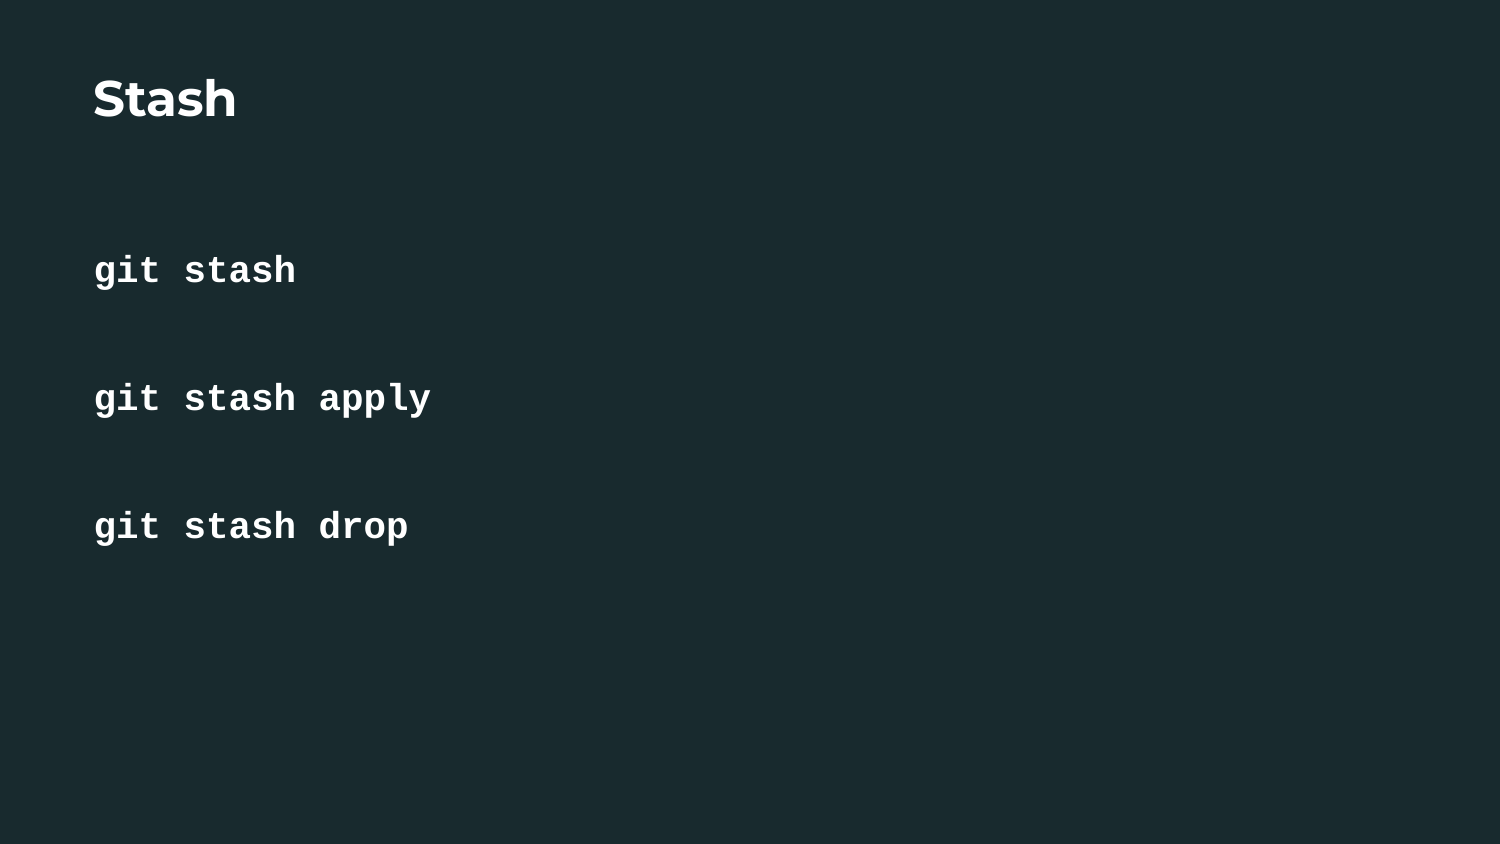

# Stash

git stash

git stash apply

git stash drop